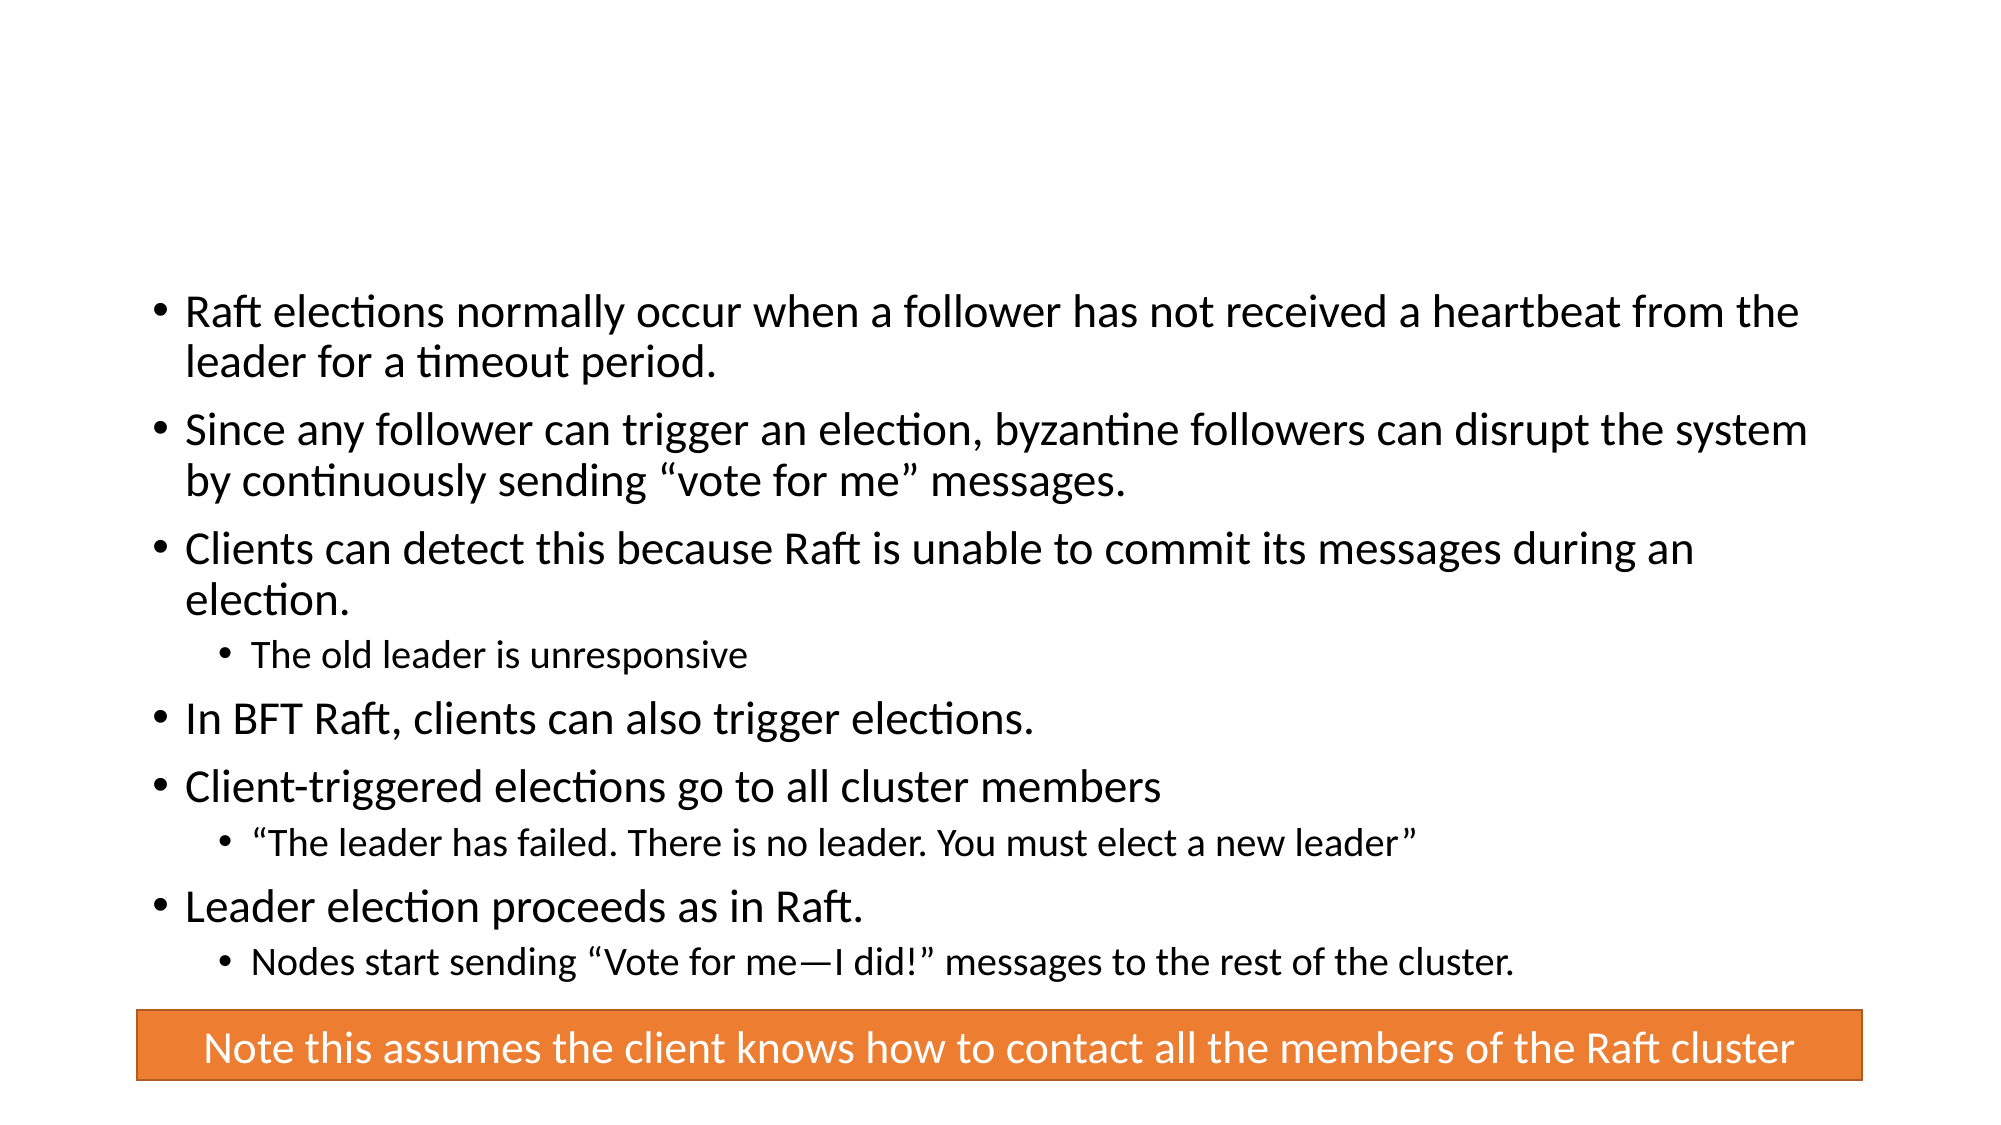

# Client-Triggered Timeouts
Raft elections normally occur when a follower has not received a heartbeat from the leader for a timeout period.
Since any follower can trigger an election, byzantine followers can disrupt the system by continuously sending “vote for me” messages.
Clients can detect this because Raft is unable to commit its messages during an election.
The old leader is unresponsive
In BFT Raft, clients can also trigger elections.
Client-triggered elections go to all cluster members
“The leader has failed. There is no leader. You must elect a new leader”
Leader election proceeds as in Raft.
Nodes start sending “Vote for me—I did!” messages to the rest of the cluster.
Note this assumes the client knows how to contact all the members of the Raft cluster